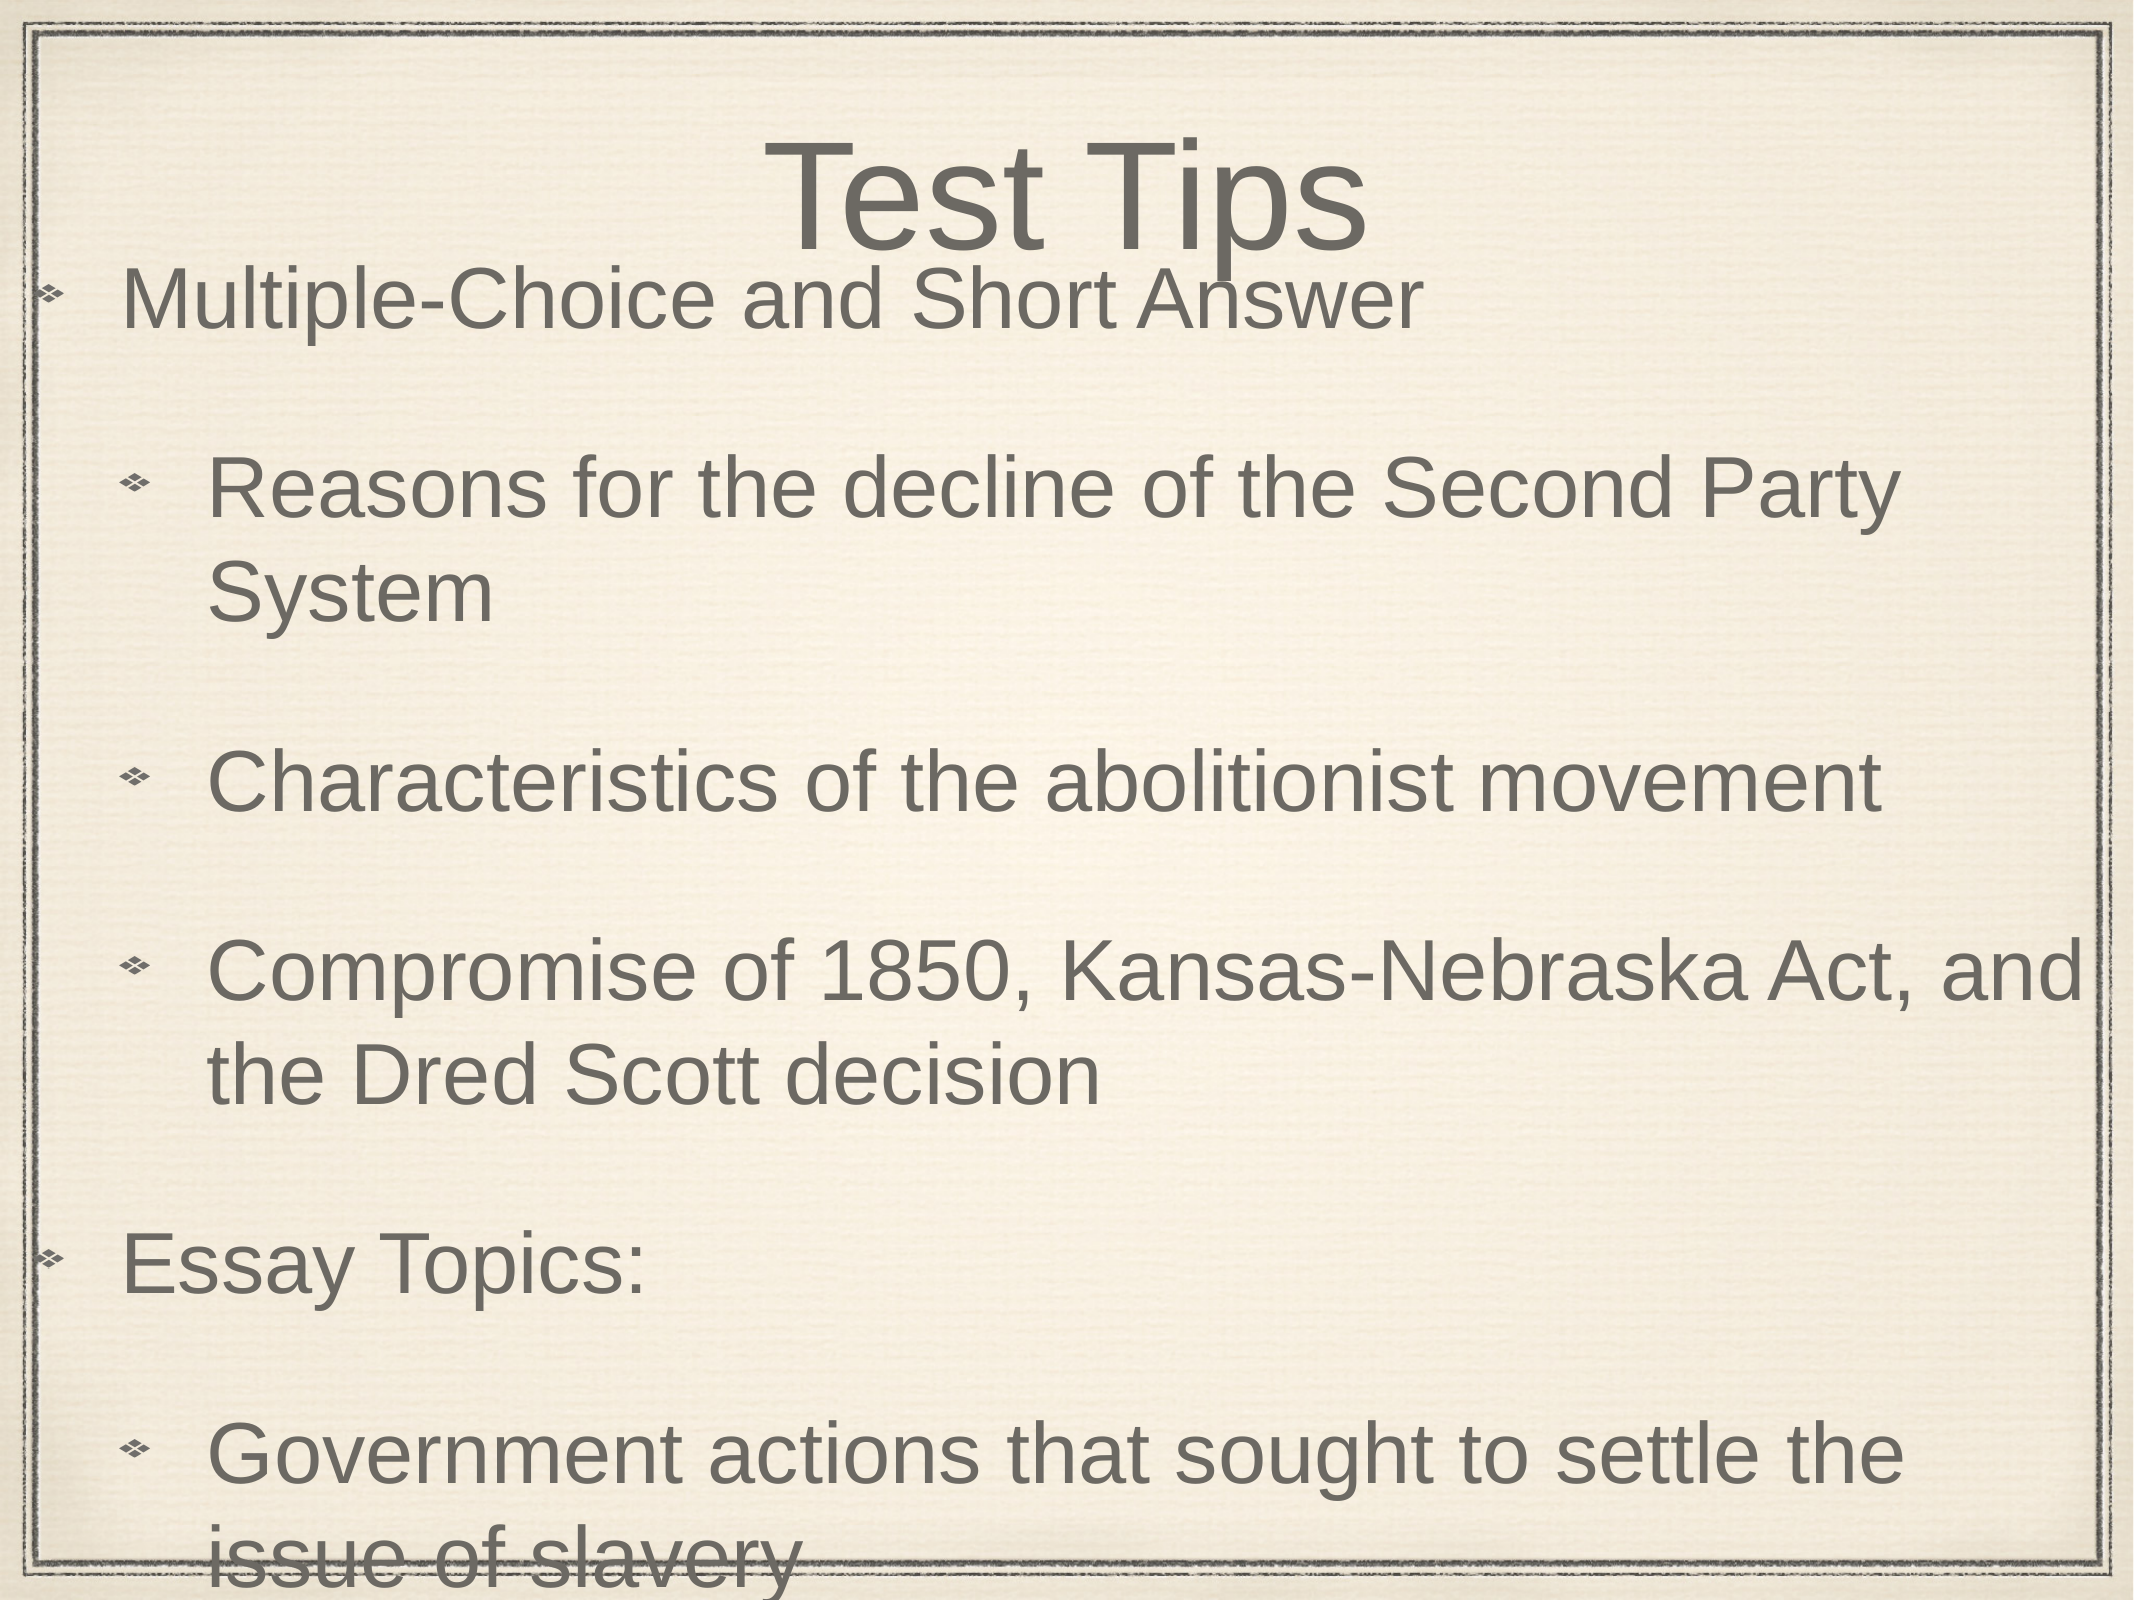

# Test Tips
Multiple-Choice and Short Answer
Reasons for the decline of the Second Party System
Characteristics of the abolitionist movement
Compromise of 1850, Kansas-Nebraska Act, and the Dred Scott decision
Essay Topics:
Government actions that sought to settle the issue of slavery